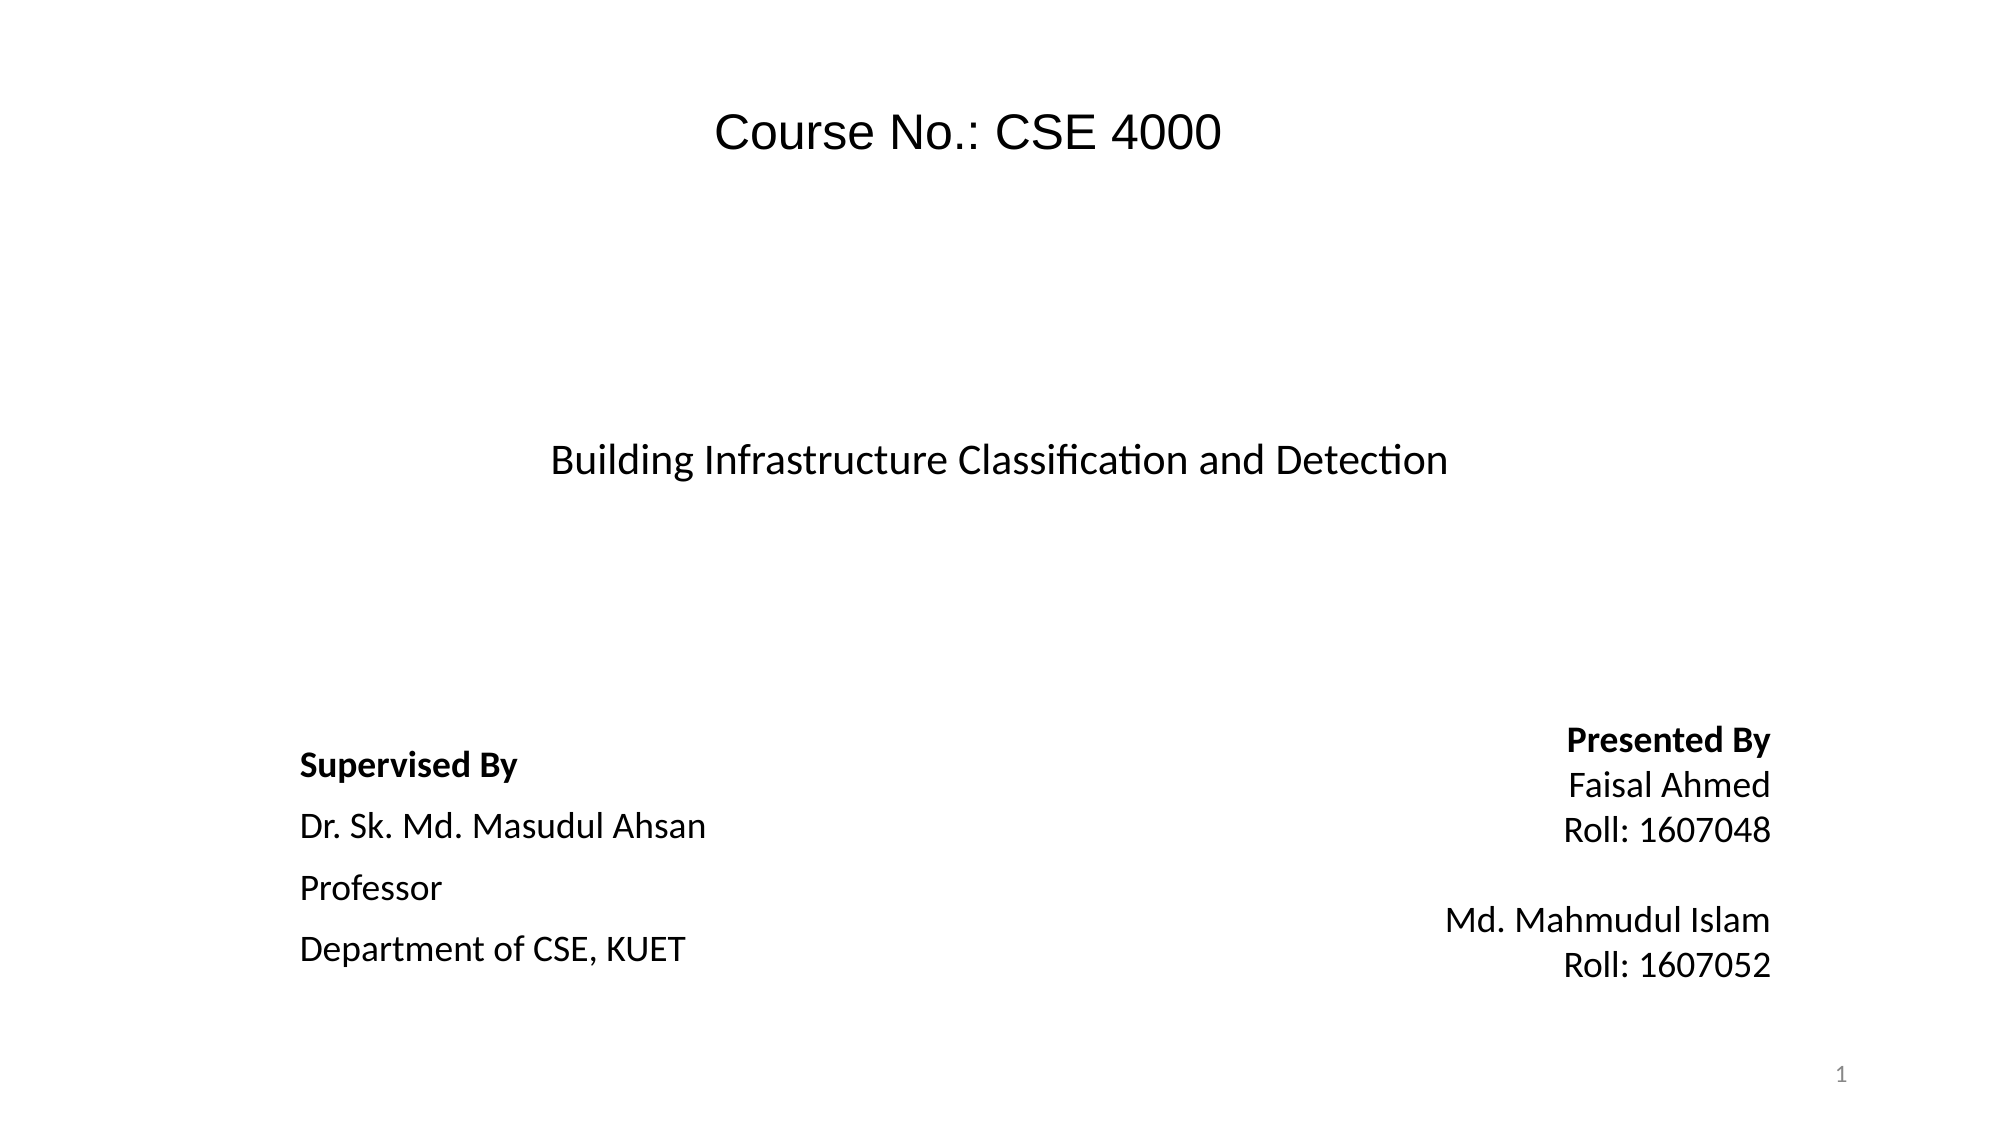

Course No.: CSE 4000
# Building Infrastructure Classification and Detection
Presented By
Faisal Ahmed
Roll: 1607048

Md. Mahmudul Islam
Roll: 1607052
Supervised By
Dr. Sk. Md. Masudul Ahsan
Professor
Department of CSE, KUET

1